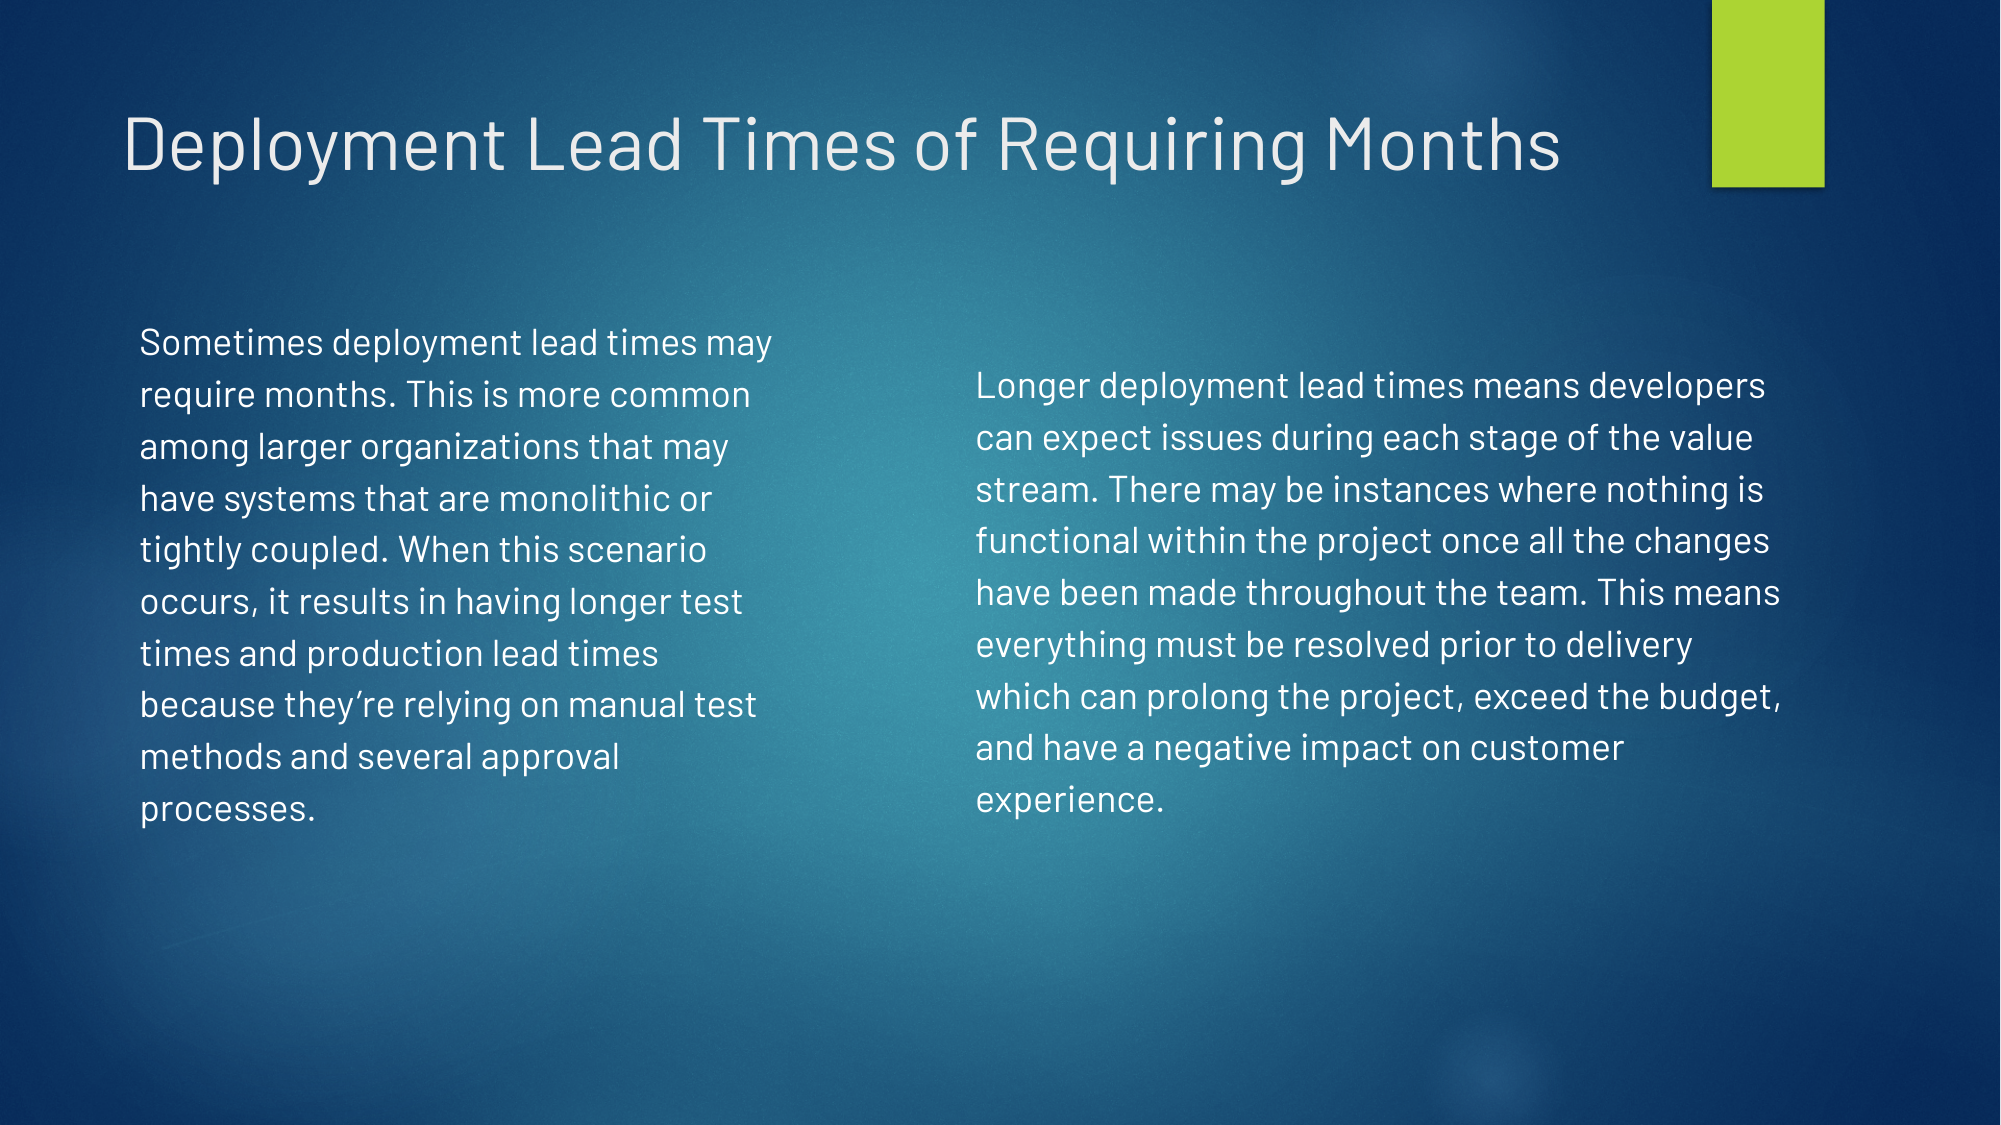

# Deployment Lead Times of Requiring Months
Sometimes deployment lead times may require months. This is more common among larger organizations that may have systems that are monolithic or tightly coupled. When this scenario occurs, it results in having longer test times and production lead times because they’re relying on manual test methods and several approval processes.

Longer deployment lead times means developers can expect issues during each stage of the value stream. There may be instances where nothing is functional within the project once all the changes have been made throughout the team. This means everything must be resolved prior to delivery which can prolong the project, exceed the budget, and have a negative impact on customer experience.